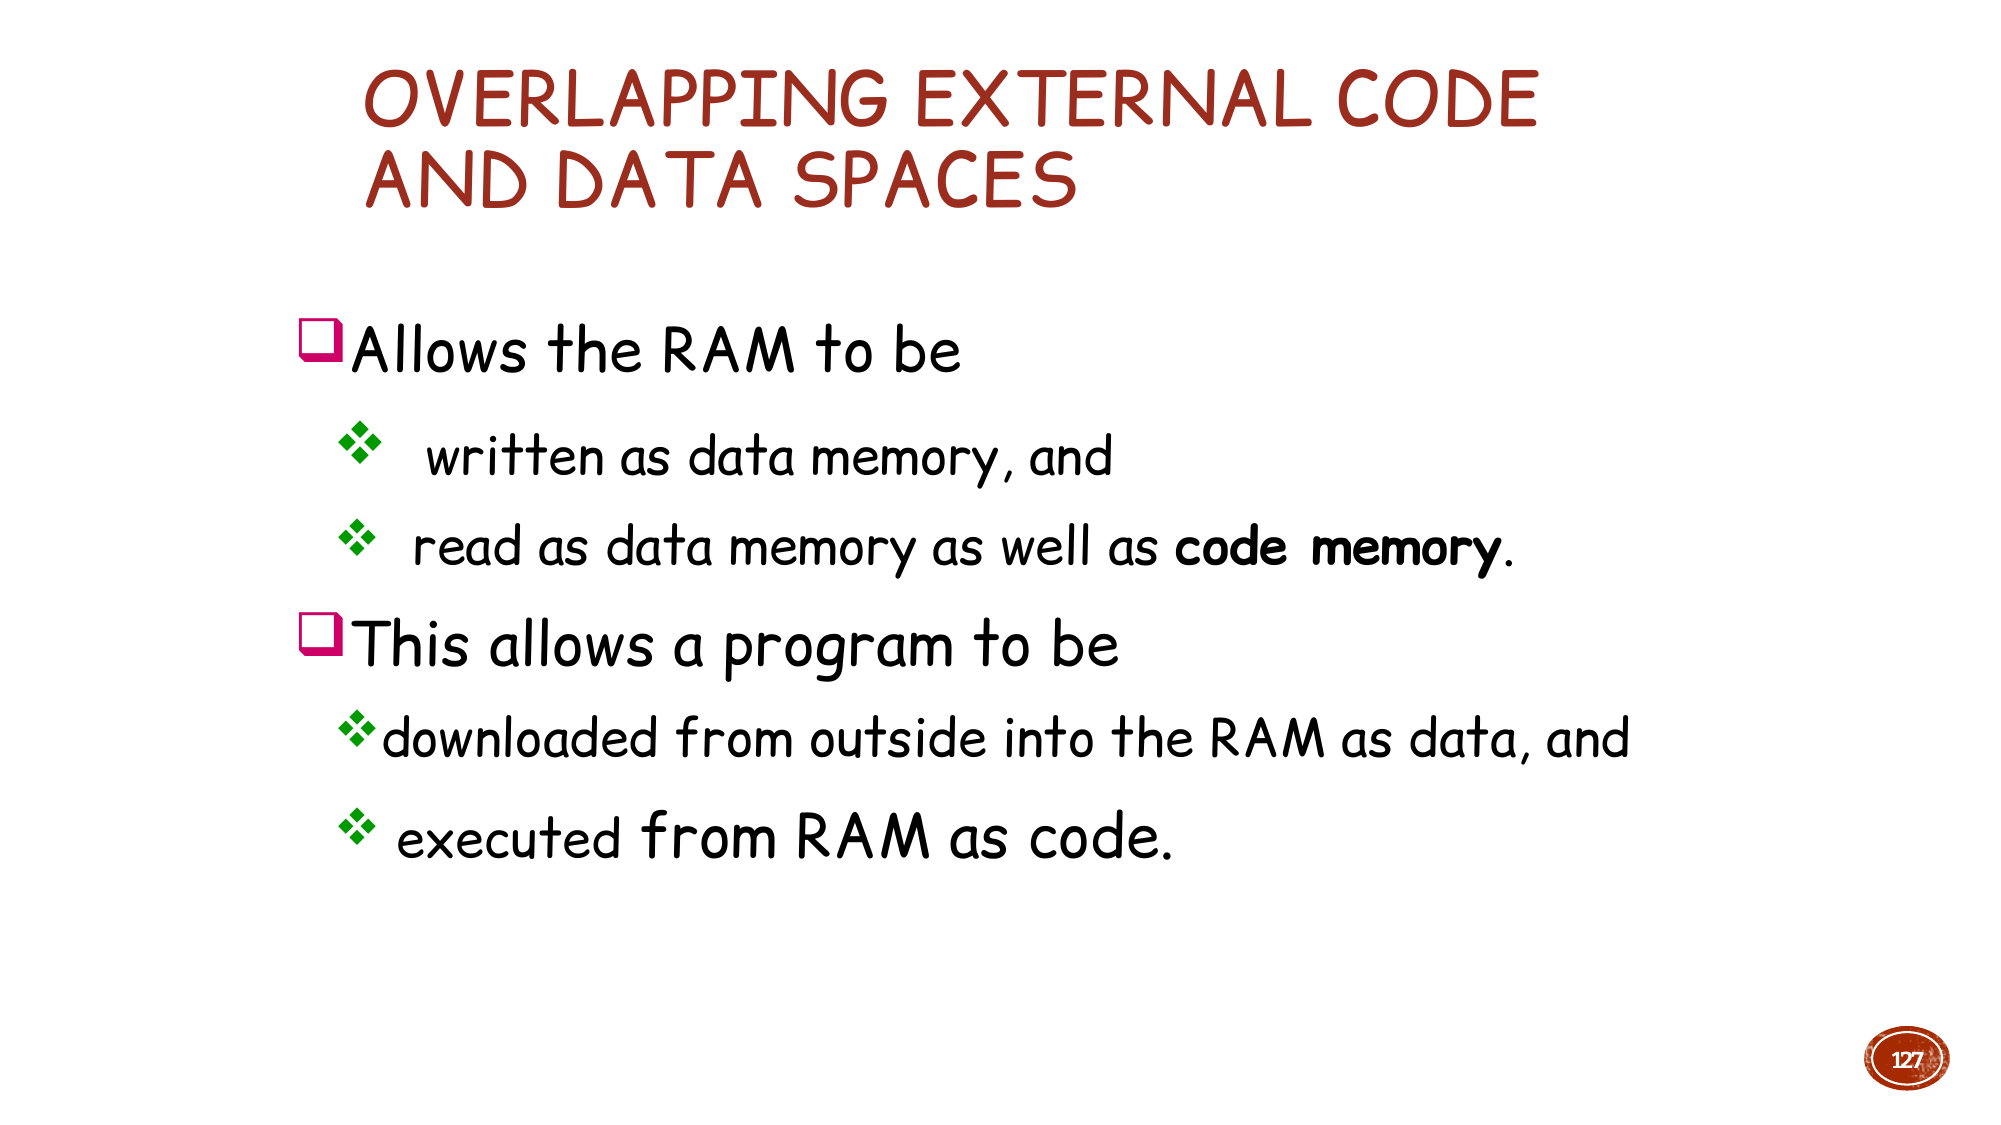

# Overlapping External Code and Data Spaces
Allows the RAM to be
  written as data memory, and
  read as data memory as well as code memory.
This allows a program to be
downloaded from outside into the RAM as data, and
 executed from RAM as code.
127